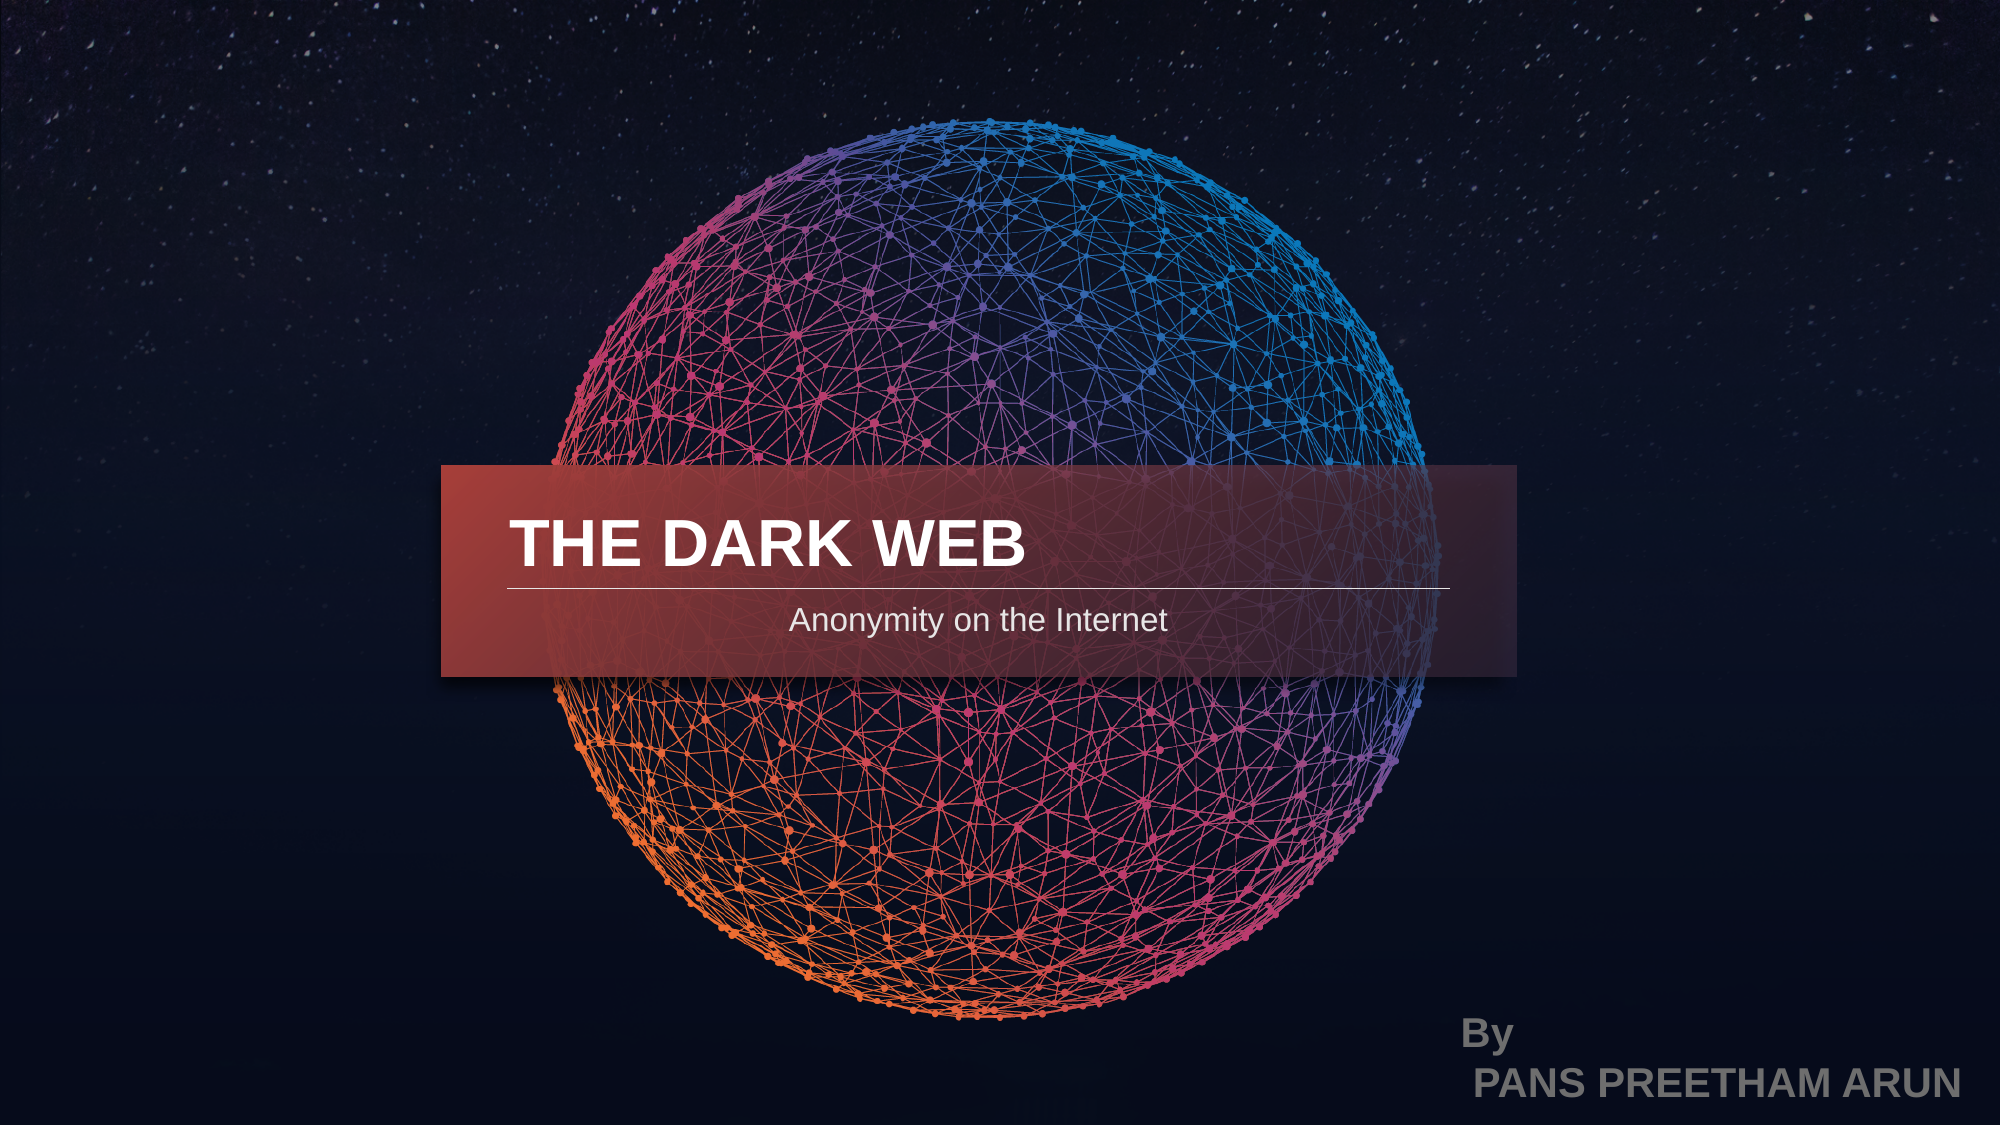

THE DARK WEB
Anonymity on the Internet
 By
  PANS PREETHAM ARUN